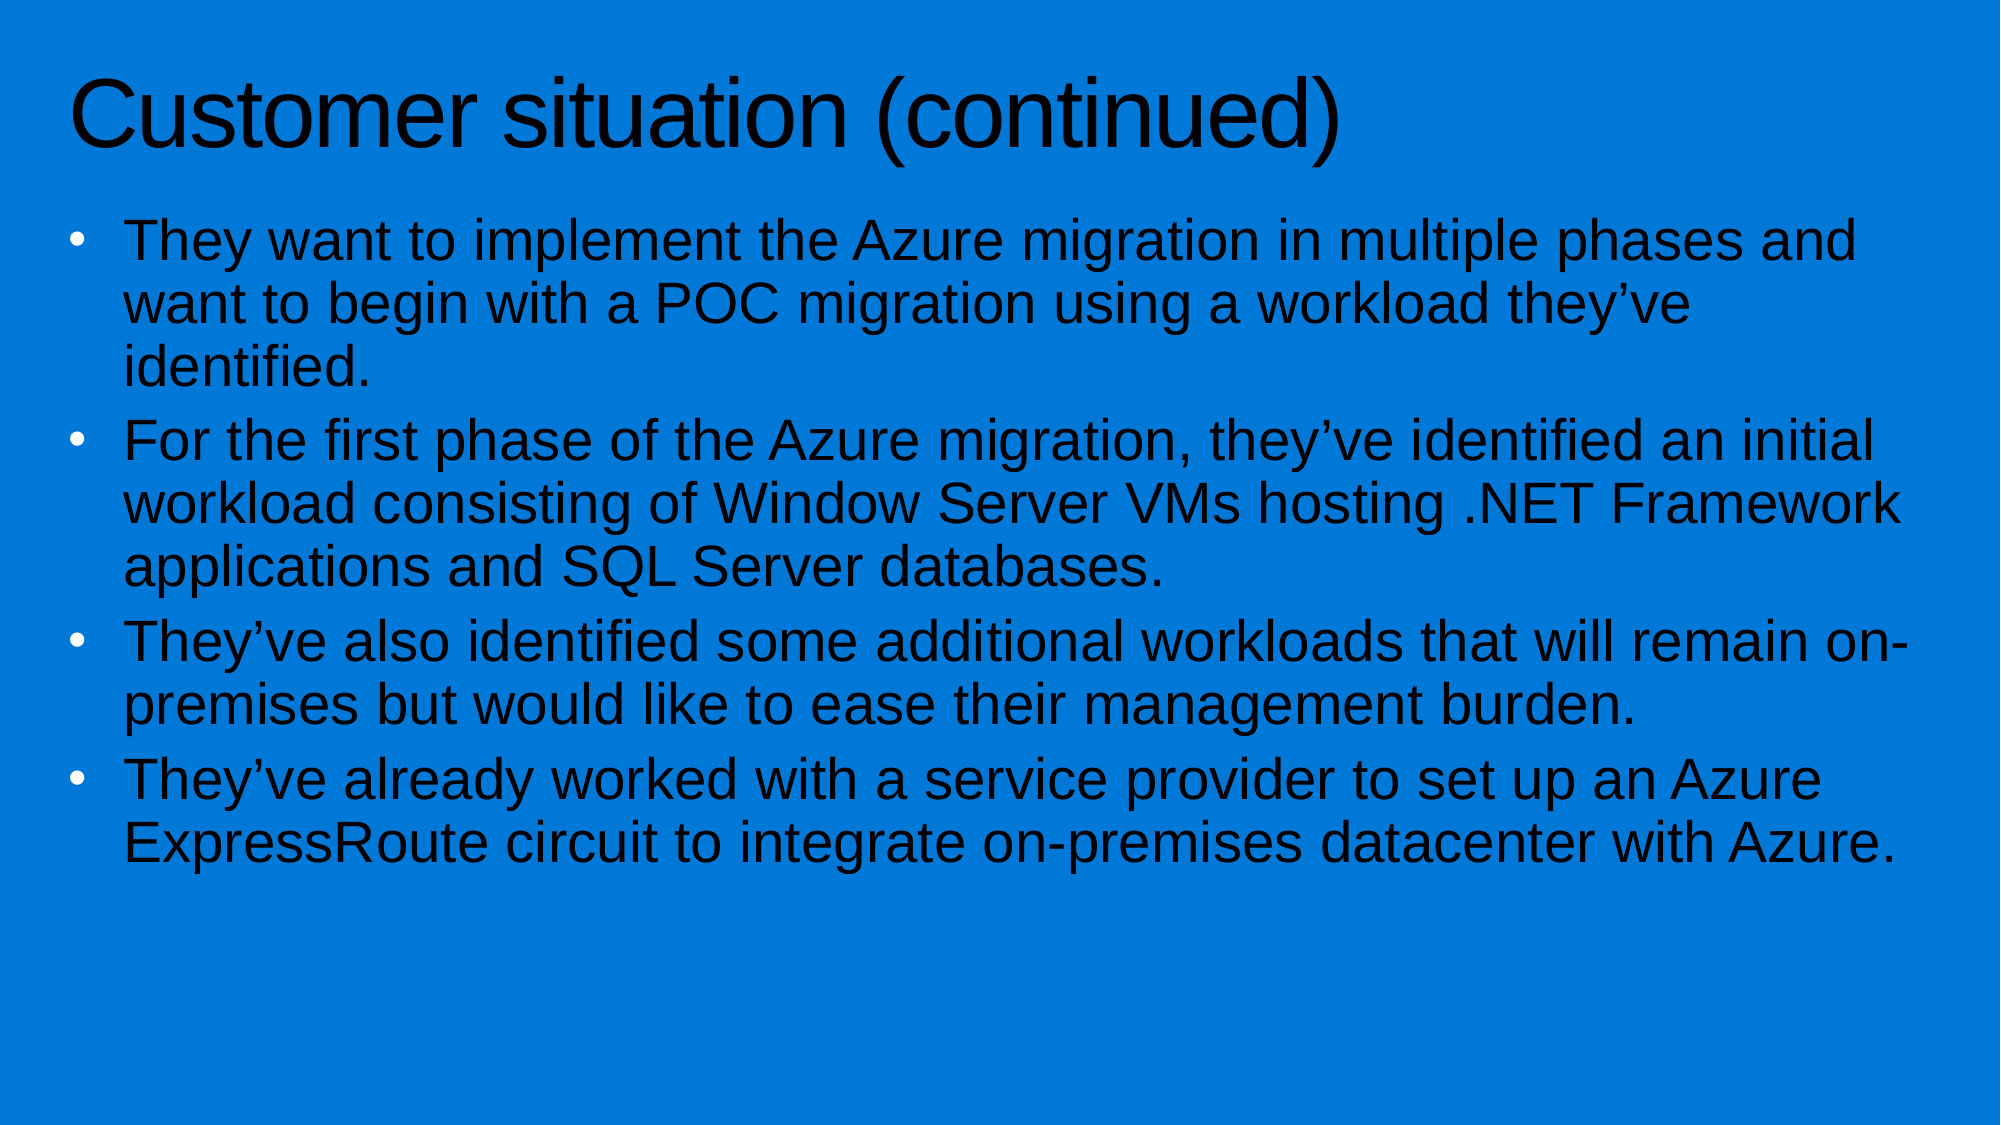

# Customer situation (continued)
They want to implement the Azure migration in multiple phases and want to begin with a POC migration using a workload they’ve identified.
For the first phase of the Azure migration, they’ve identified an initial workload consisting of Window Server VMs hosting .NET Framework applications and SQL Server databases.
They’ve also identified some additional workloads that will remain on-premises but would like to ease their management burden.
They’ve already worked with a service provider to set up an Azure ExpressRoute circuit to integrate on-premises datacenter with Azure.